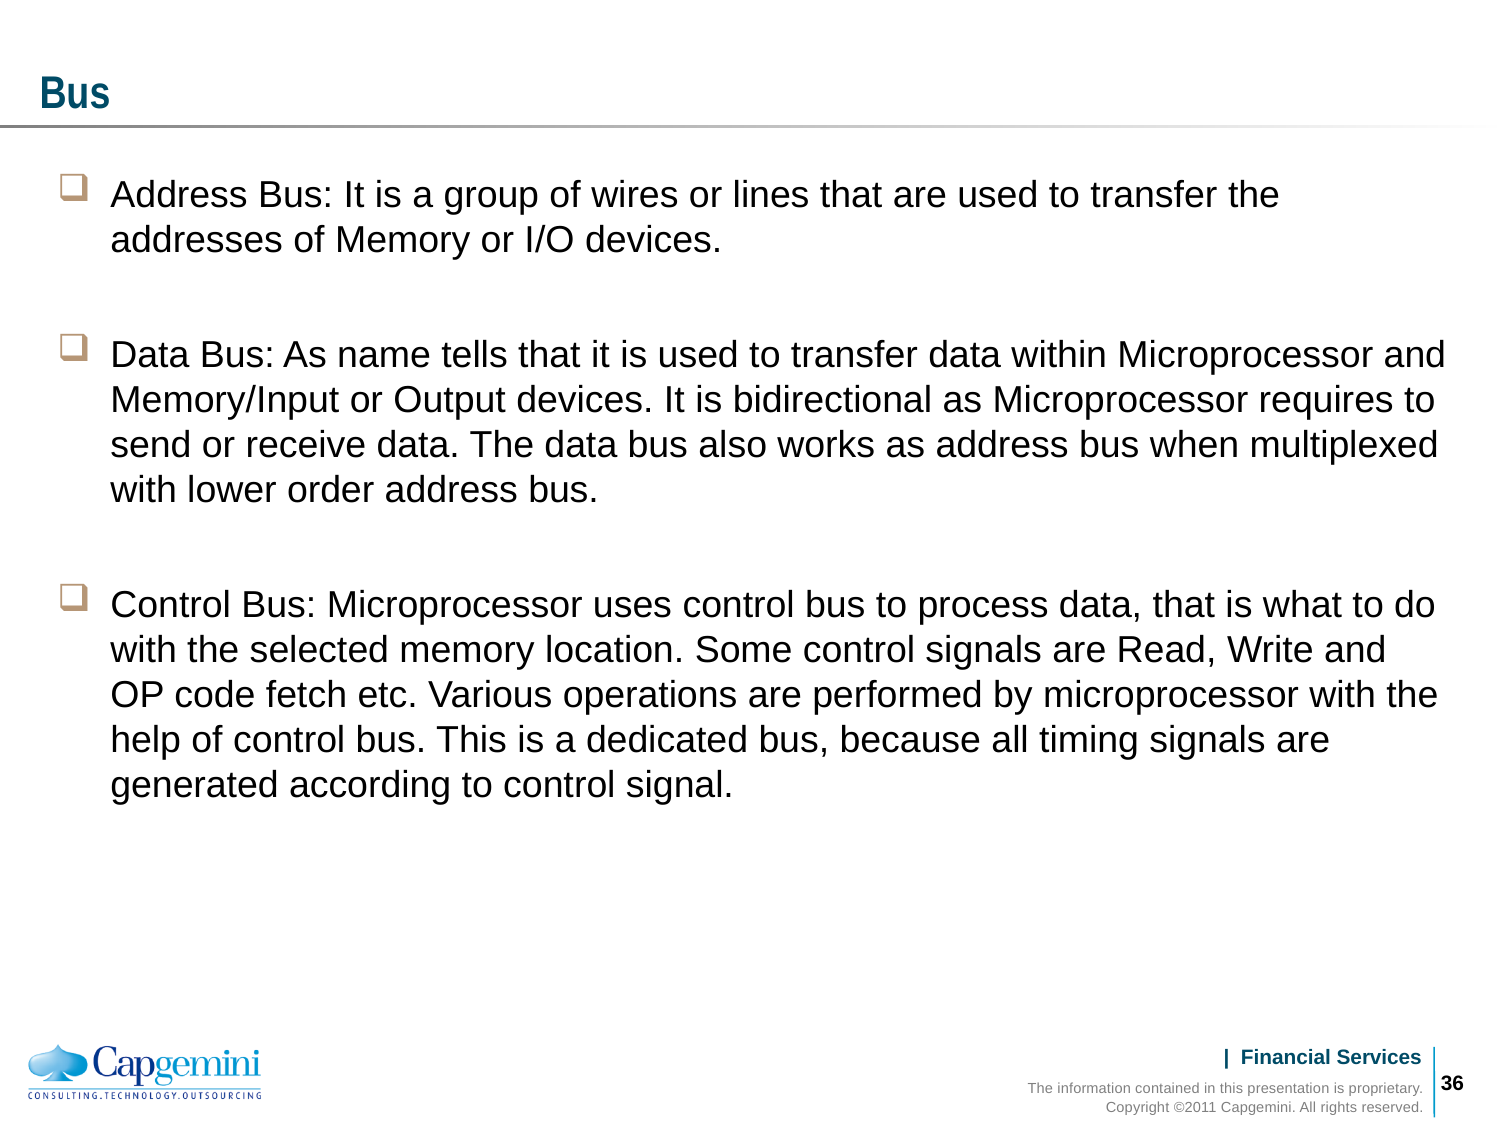

# Bus
Address Bus: It is a group of wires or lines that are used to transfer the addresses of Memory or I/O devices.

Data Bus: As name tells that it is used to transfer data within Microprocessor and Memory/Input or Output devices. It is bidirectional as Microprocessor requires to send or receive data. The data bus also works as address bus when multiplexed with lower order address bus.

Control Bus: Microprocessor uses control bus to process data, that is what to do with the selected memory location. Some control signals are Read, Write and OP code fetch etc. Various operations are performed by microprocessor with the help of control bus. This is a dedicated bus, because all timing signals are generated according to control signal.